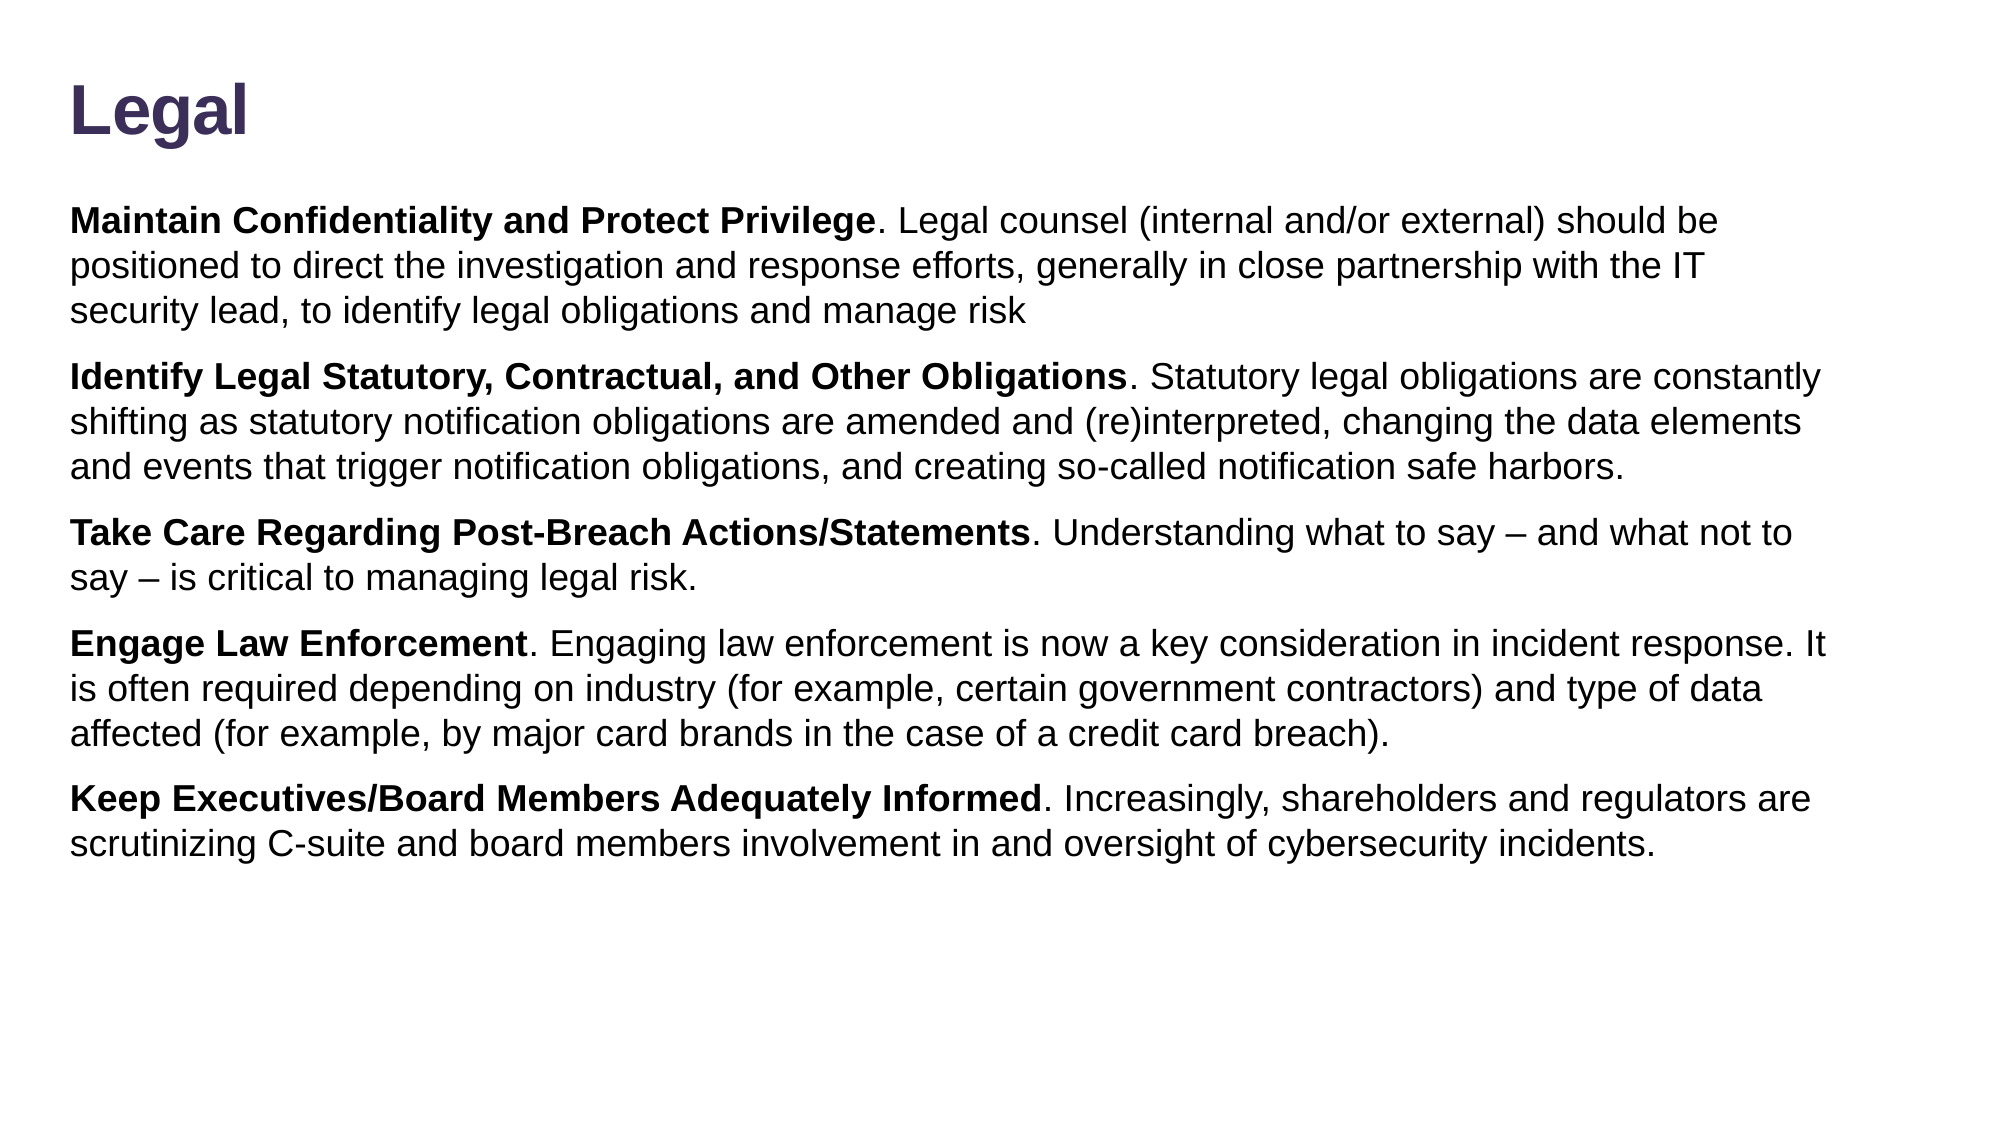

# Legal
Maintain Confidentiality and Protect Privilege. Legal counsel (internal and/or external) should be positioned to direct the investigation and response efforts, generally in close partnership with the IT security lead, to identify legal obligations and manage risk
Identify Legal Statutory, Contractual, and Other Obligations. Statutory legal obligations are constantly shifting as statutory notification obligations are amended and (re)interpreted, changing the data elements and events that trigger notification obligations, and creating so-called notification safe harbors.
Take Care Regarding Post-Breach Actions/Statements. Understanding what to say – and what not to say – is critical to managing legal risk.
Engage Law Enforcement. Engaging law enforcement is now a key consideration in incident response. It is often required depending on industry (for example, certain government contractors) and type of data affected (for example, by major card brands in the case of a credit card breach).
Keep Executives/Board Members Adequately Informed. Increasingly, shareholders and regulators are scrutinizing C-suite and board members involvement in and oversight of cybersecurity incidents.